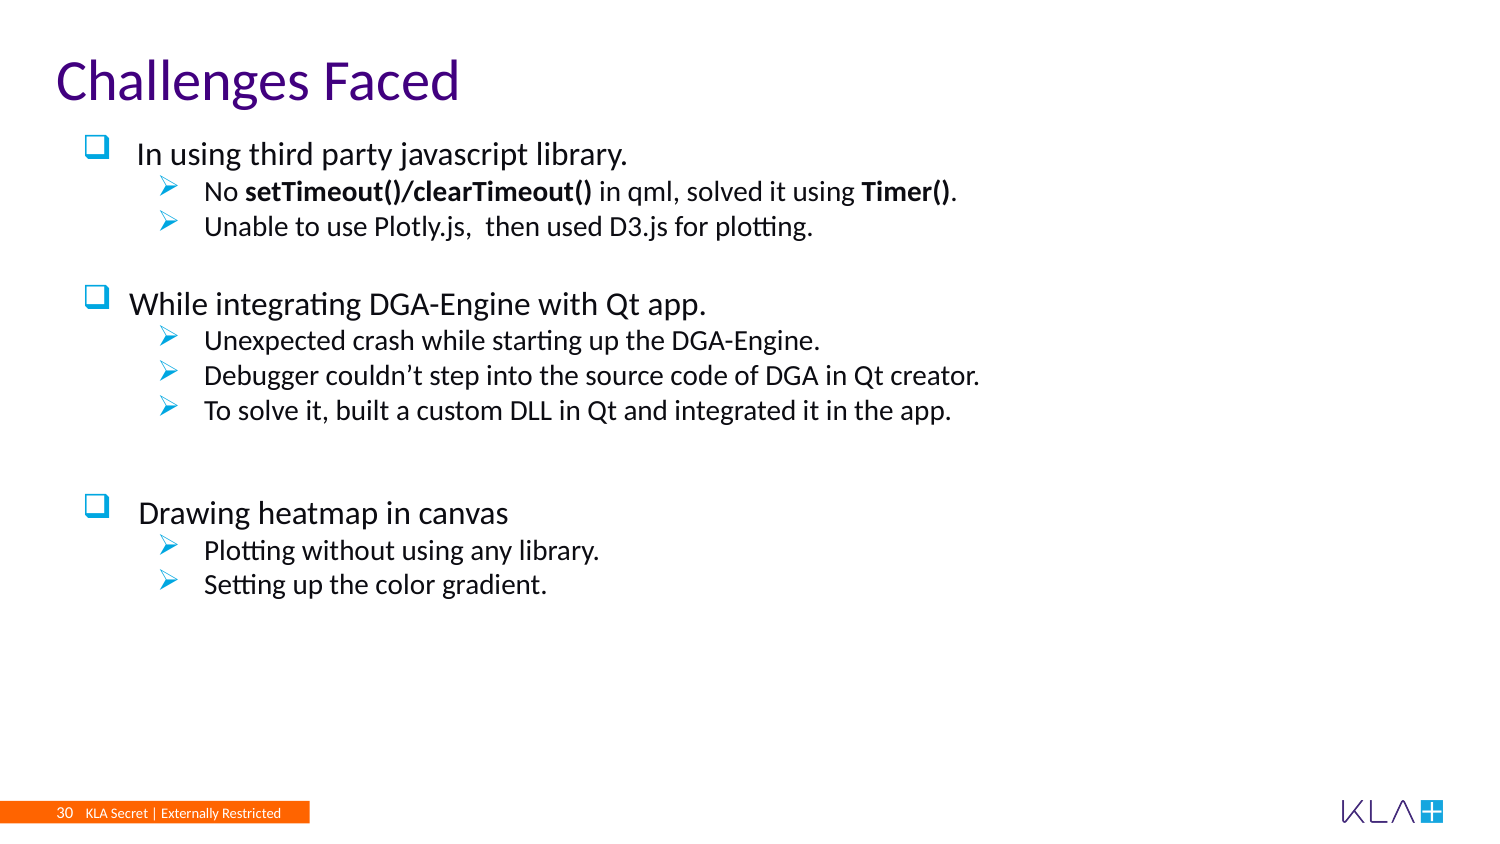

# Challenges Faced
 In using third party javascript library.
No setTimeout()/clearTimeout() in qml, solved it using Timer().
Unable to use Plotly.js,  then used D3.js for plotting.

While integrating DGA-Engine with Qt app.
Unexpected crash while starting up the DGA-Engine.
Debugger couldn’t step into the source code of DGA in Qt creator.
To solve it, built a custom DLL in Qt and integrated it in the app.

Drawing heatmap in canvas
Plotting without using any library.
Setting up the color gradient.
Determining Architectural Workflow of IMC
Debugging